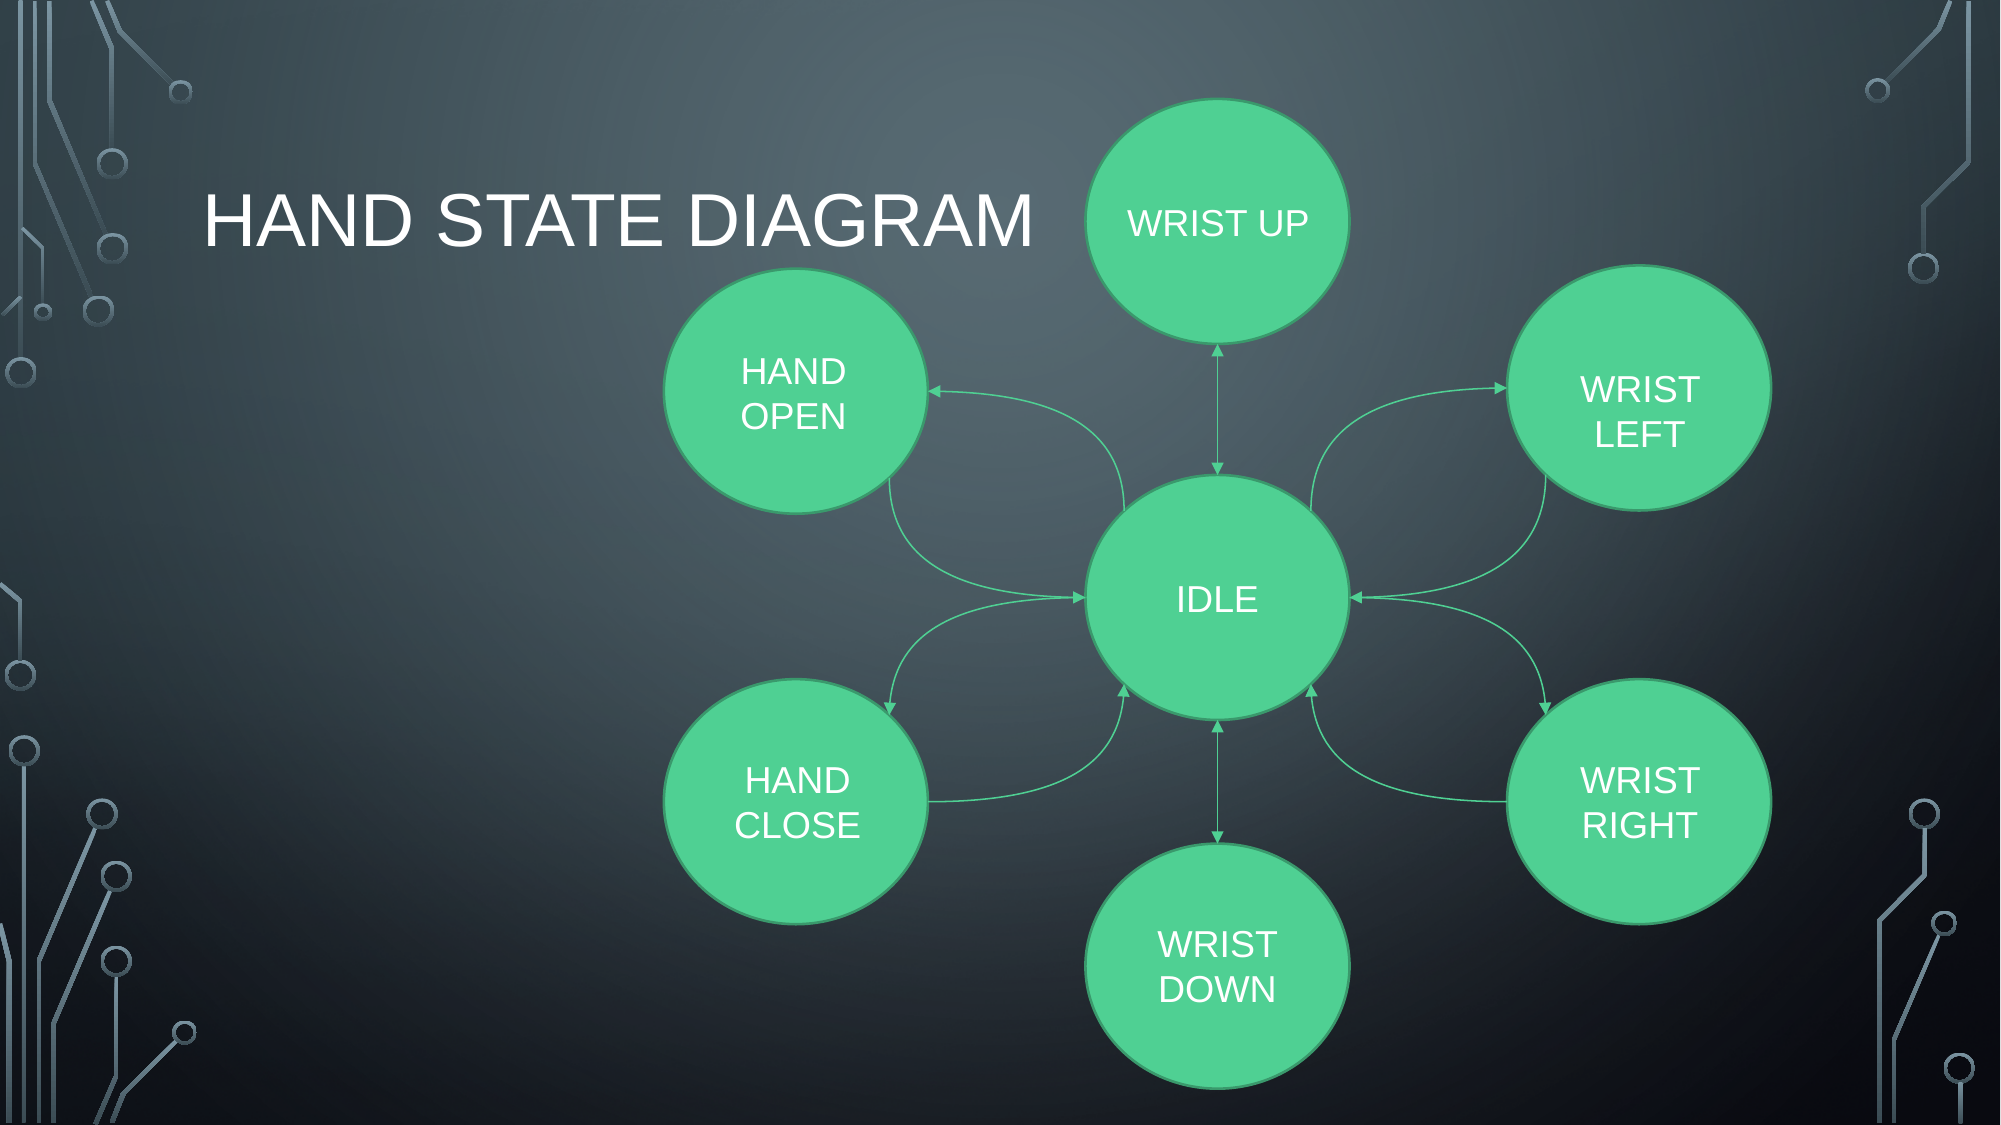

# Hand state diagram
WRIST UP

HAND OPEN
WRIST LEFT

IDLE

HAND CLOSE
WRIST RIGHT

WRIST DOWN